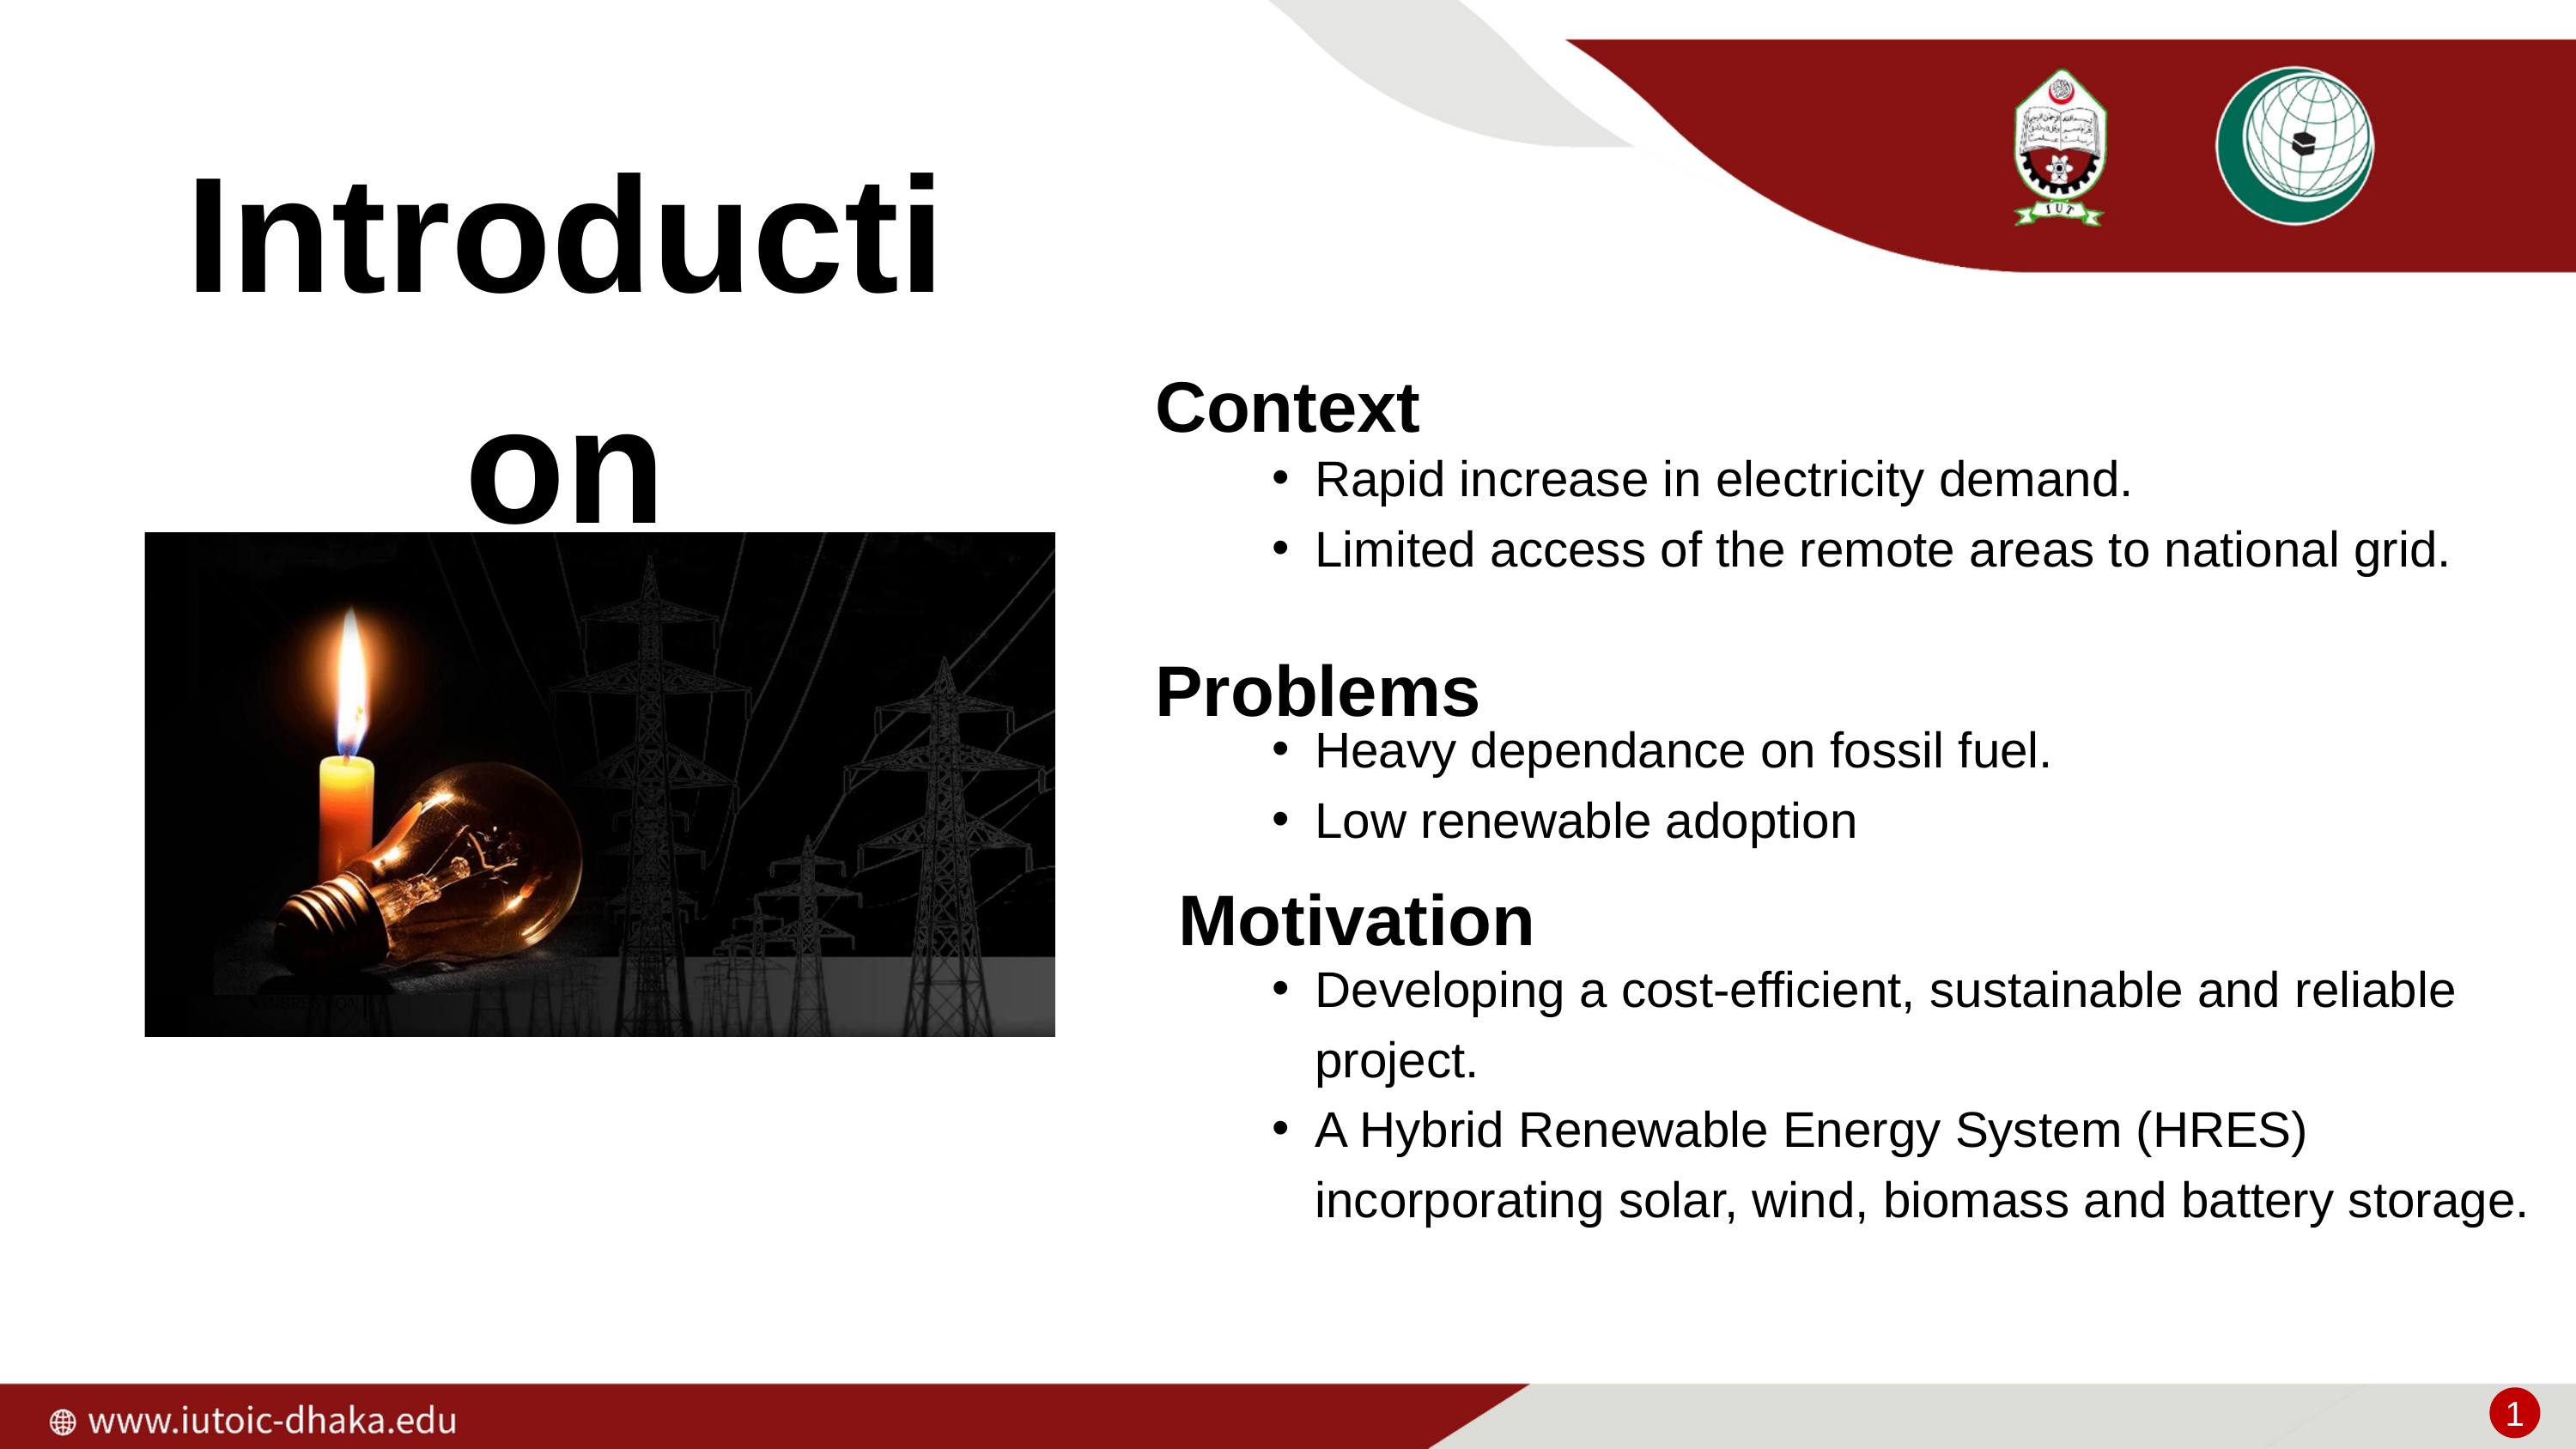

Introduction
Context
Rapid increase in electricity demand.
Limited access of the remote areas to national grid.

Problems
Heavy dependance on fossil fuel.
Low renewable adoption

Motivation
Developing a cost-efficient, sustainable and reliable project.
A Hybrid Renewable Energy System (HRES) incorporating solar, wind, biomass and battery storage.

1